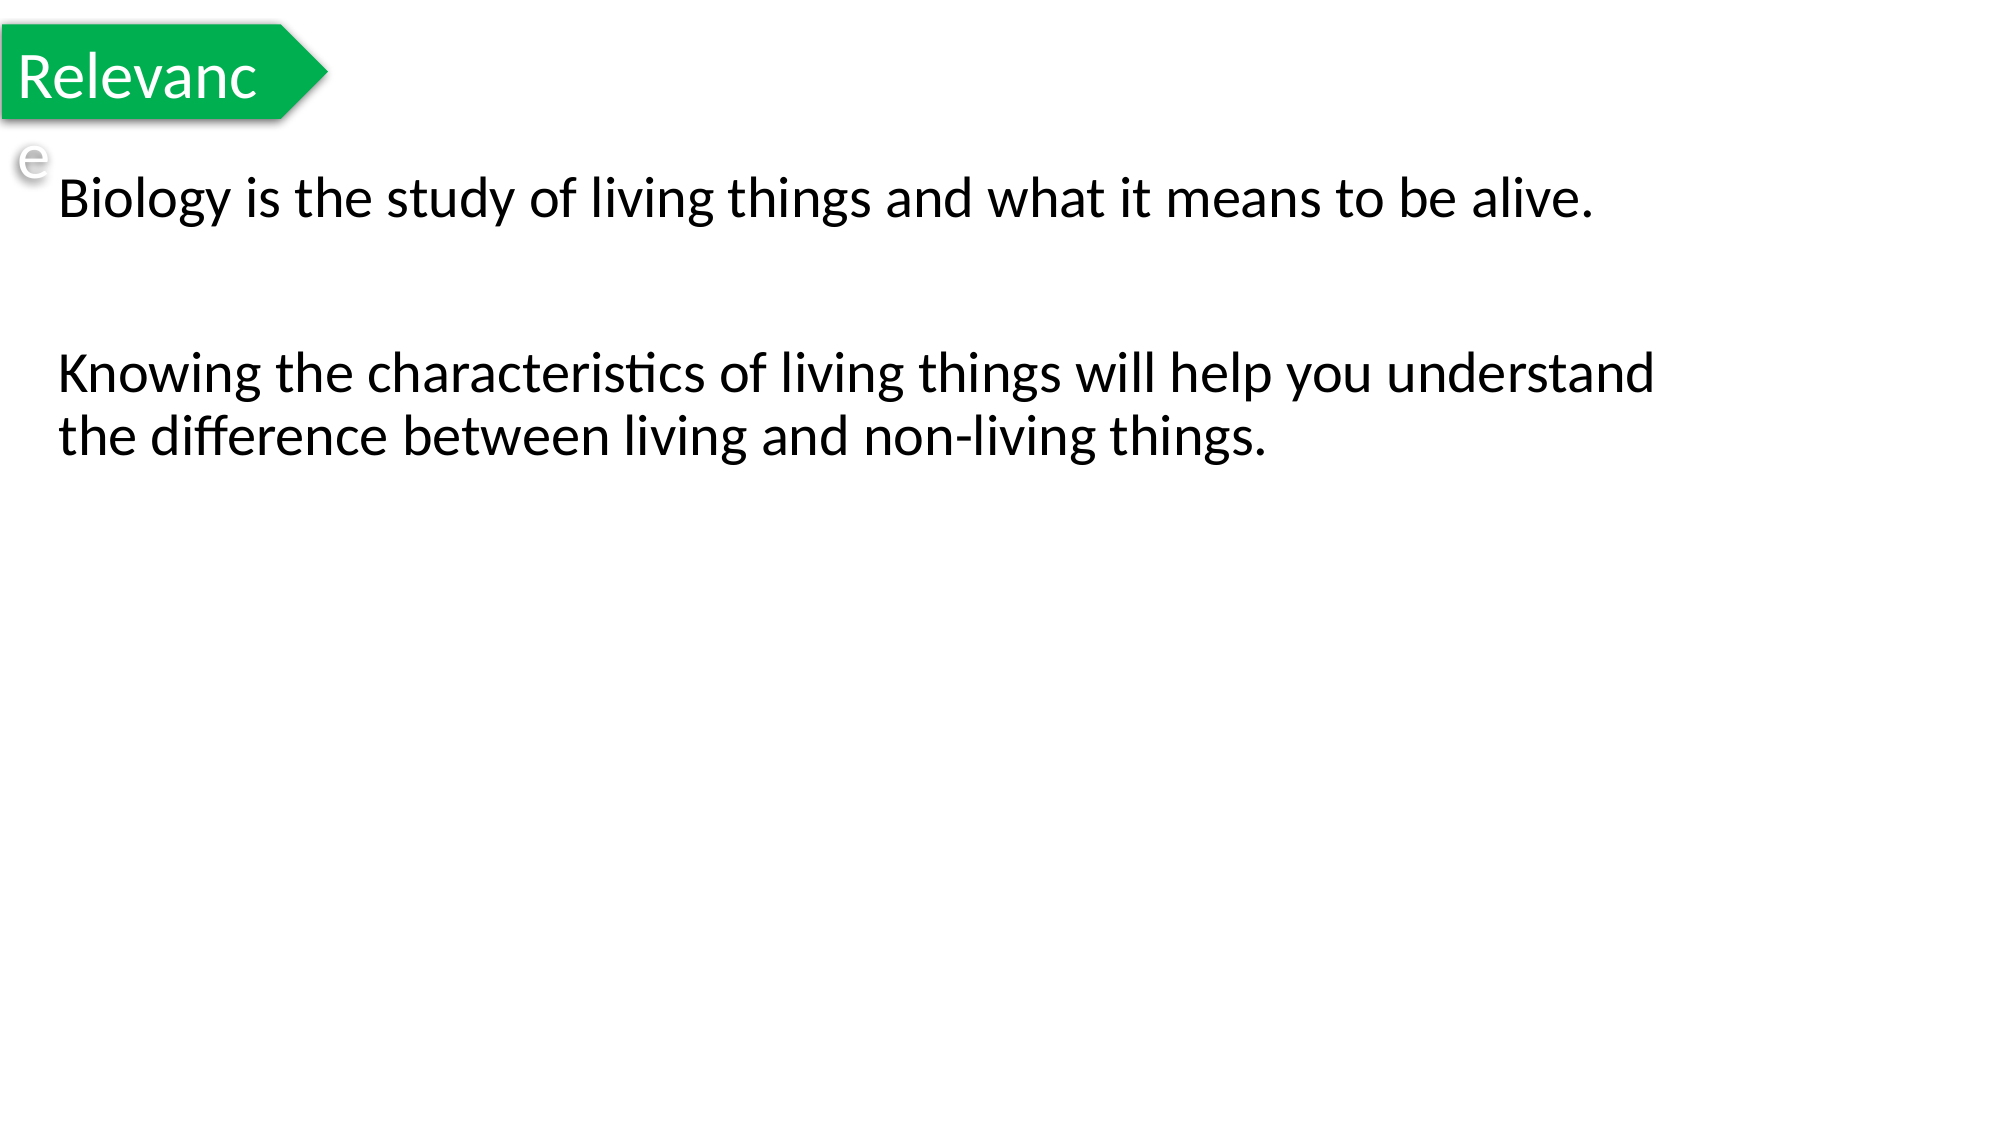

Relevance
Biology is the study of living things and what it means to be alive.

Knowing the characteristics of living things will help you understand the difference between living and non-living things.